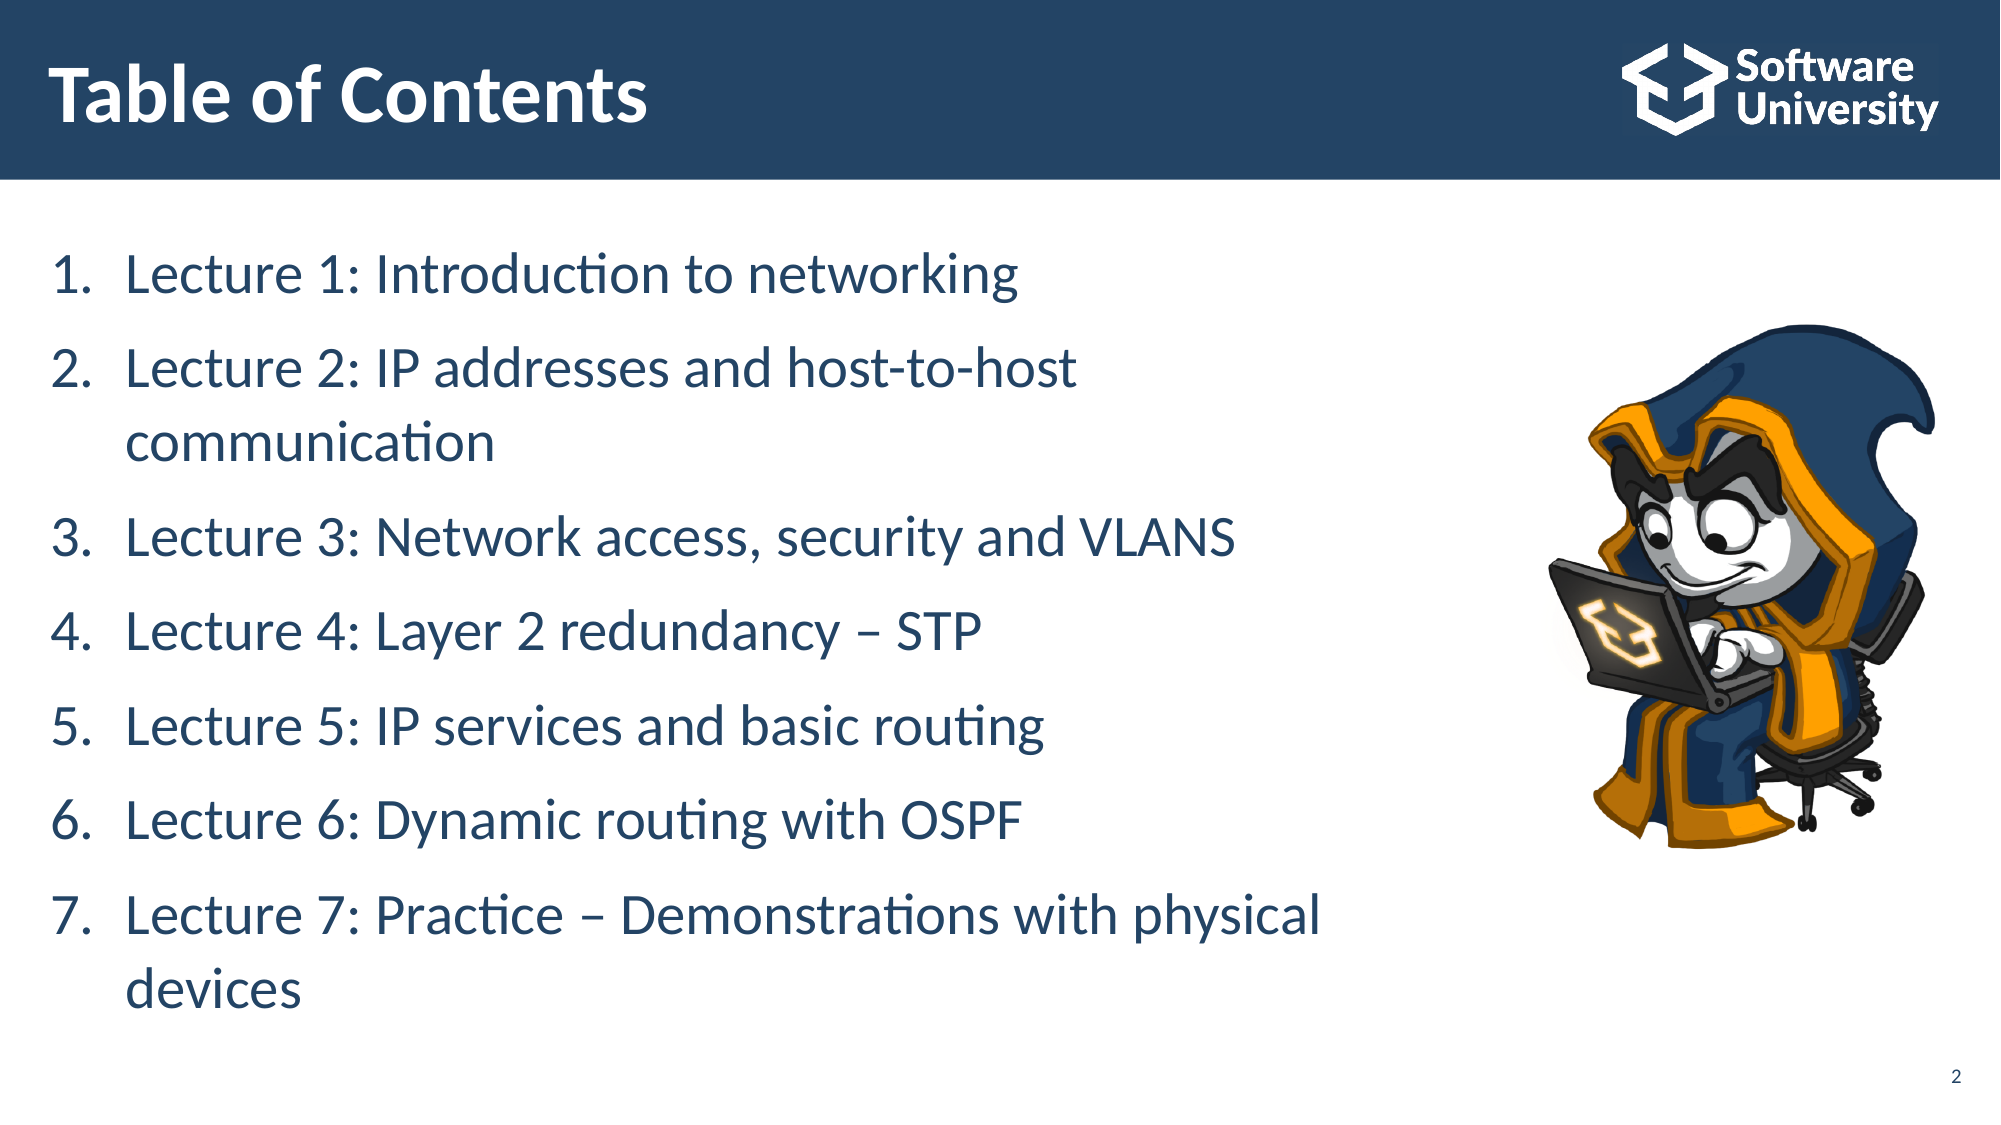

# Table of Contents
Lecture 1: Introduction to networking
Lecture 2: IP addresses and host-to-host
communication
Lecture 3: Network access, security and VLANS
Lecture 4: Layer 2 redundancy – STP
Lecture 5: IP services and basic routing
Lecture 6: Dynamic routing with OSPF
Lecture 7: Practice – Demonstrations with physical devices
2